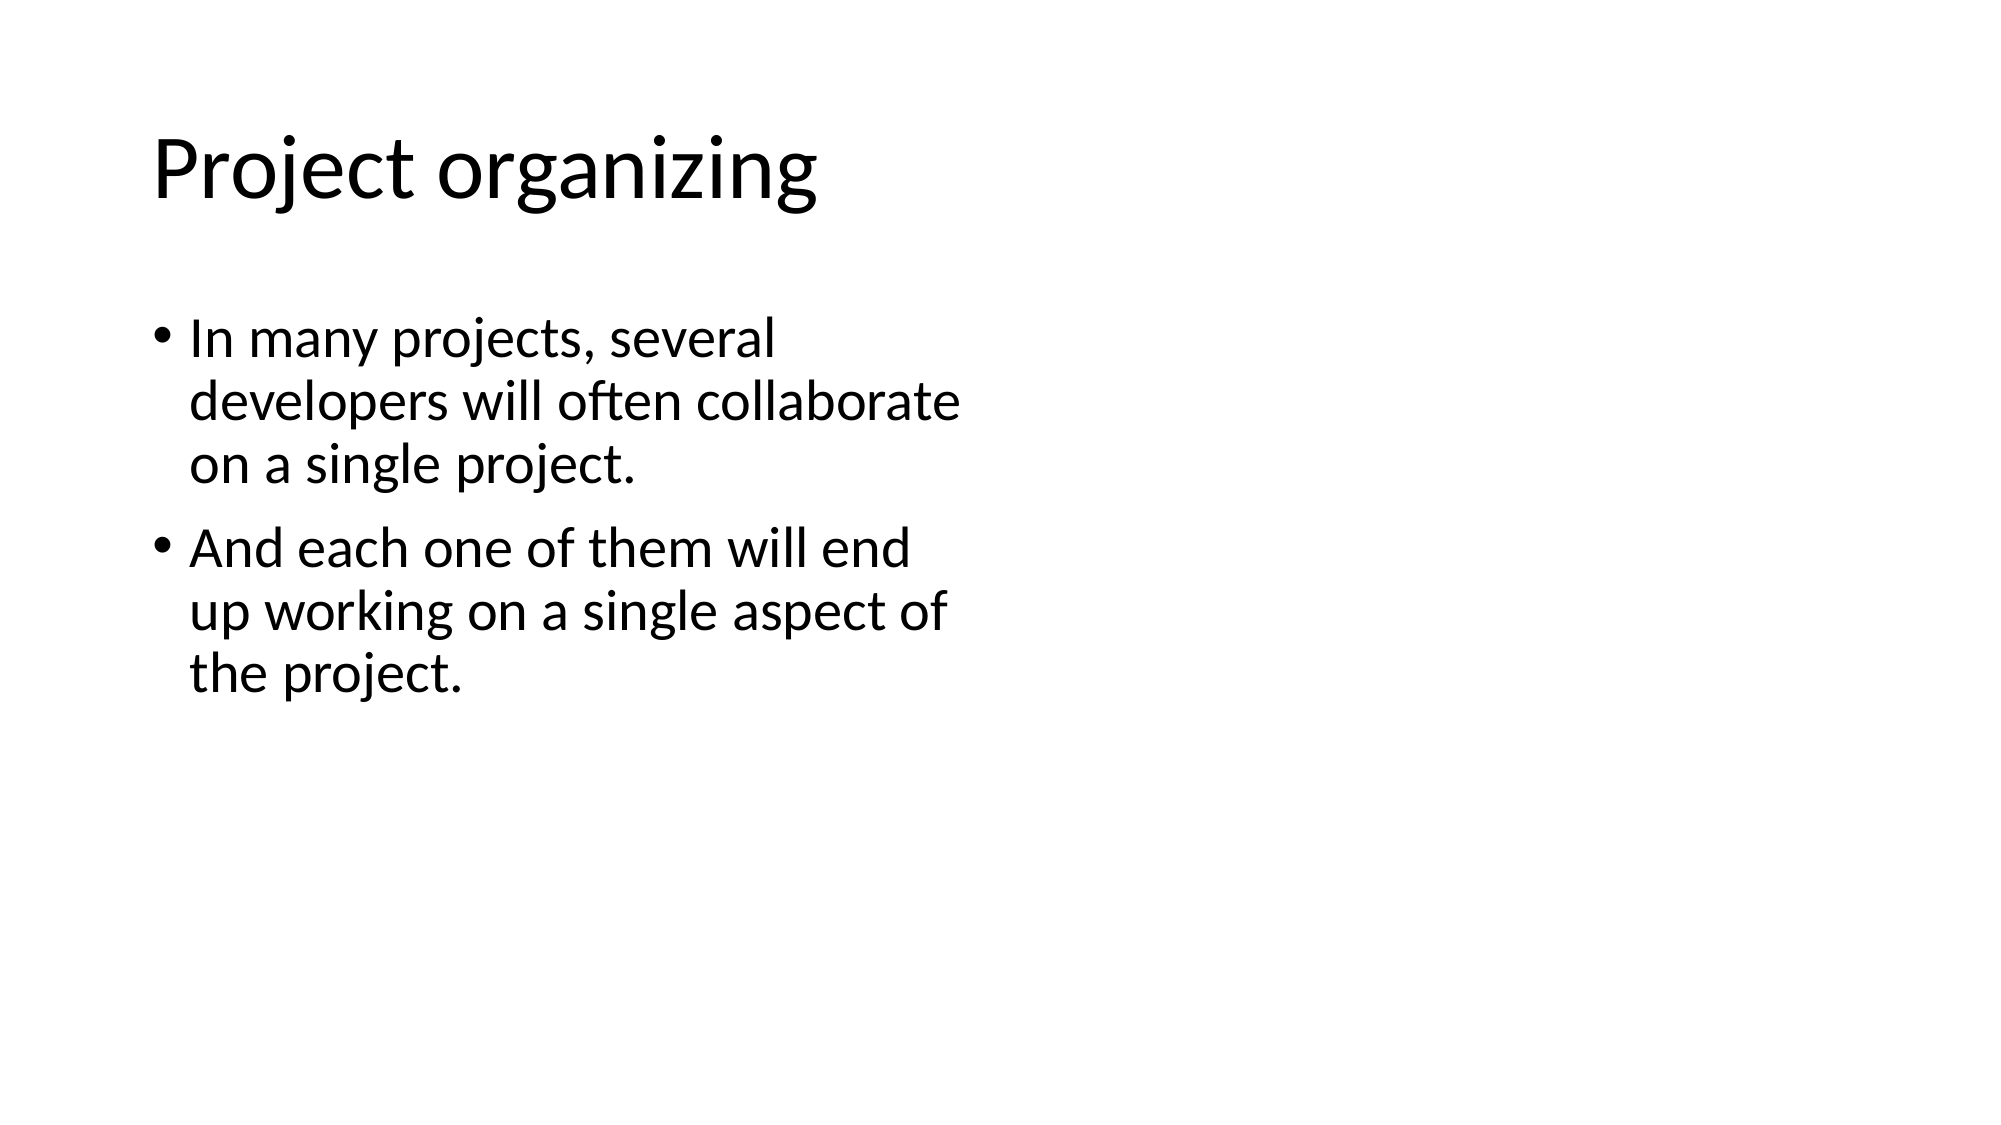

# Project organizing
In many projects, several developers will often collaborate on a single project.
And each one of them will end up working on a single aspect of the project.